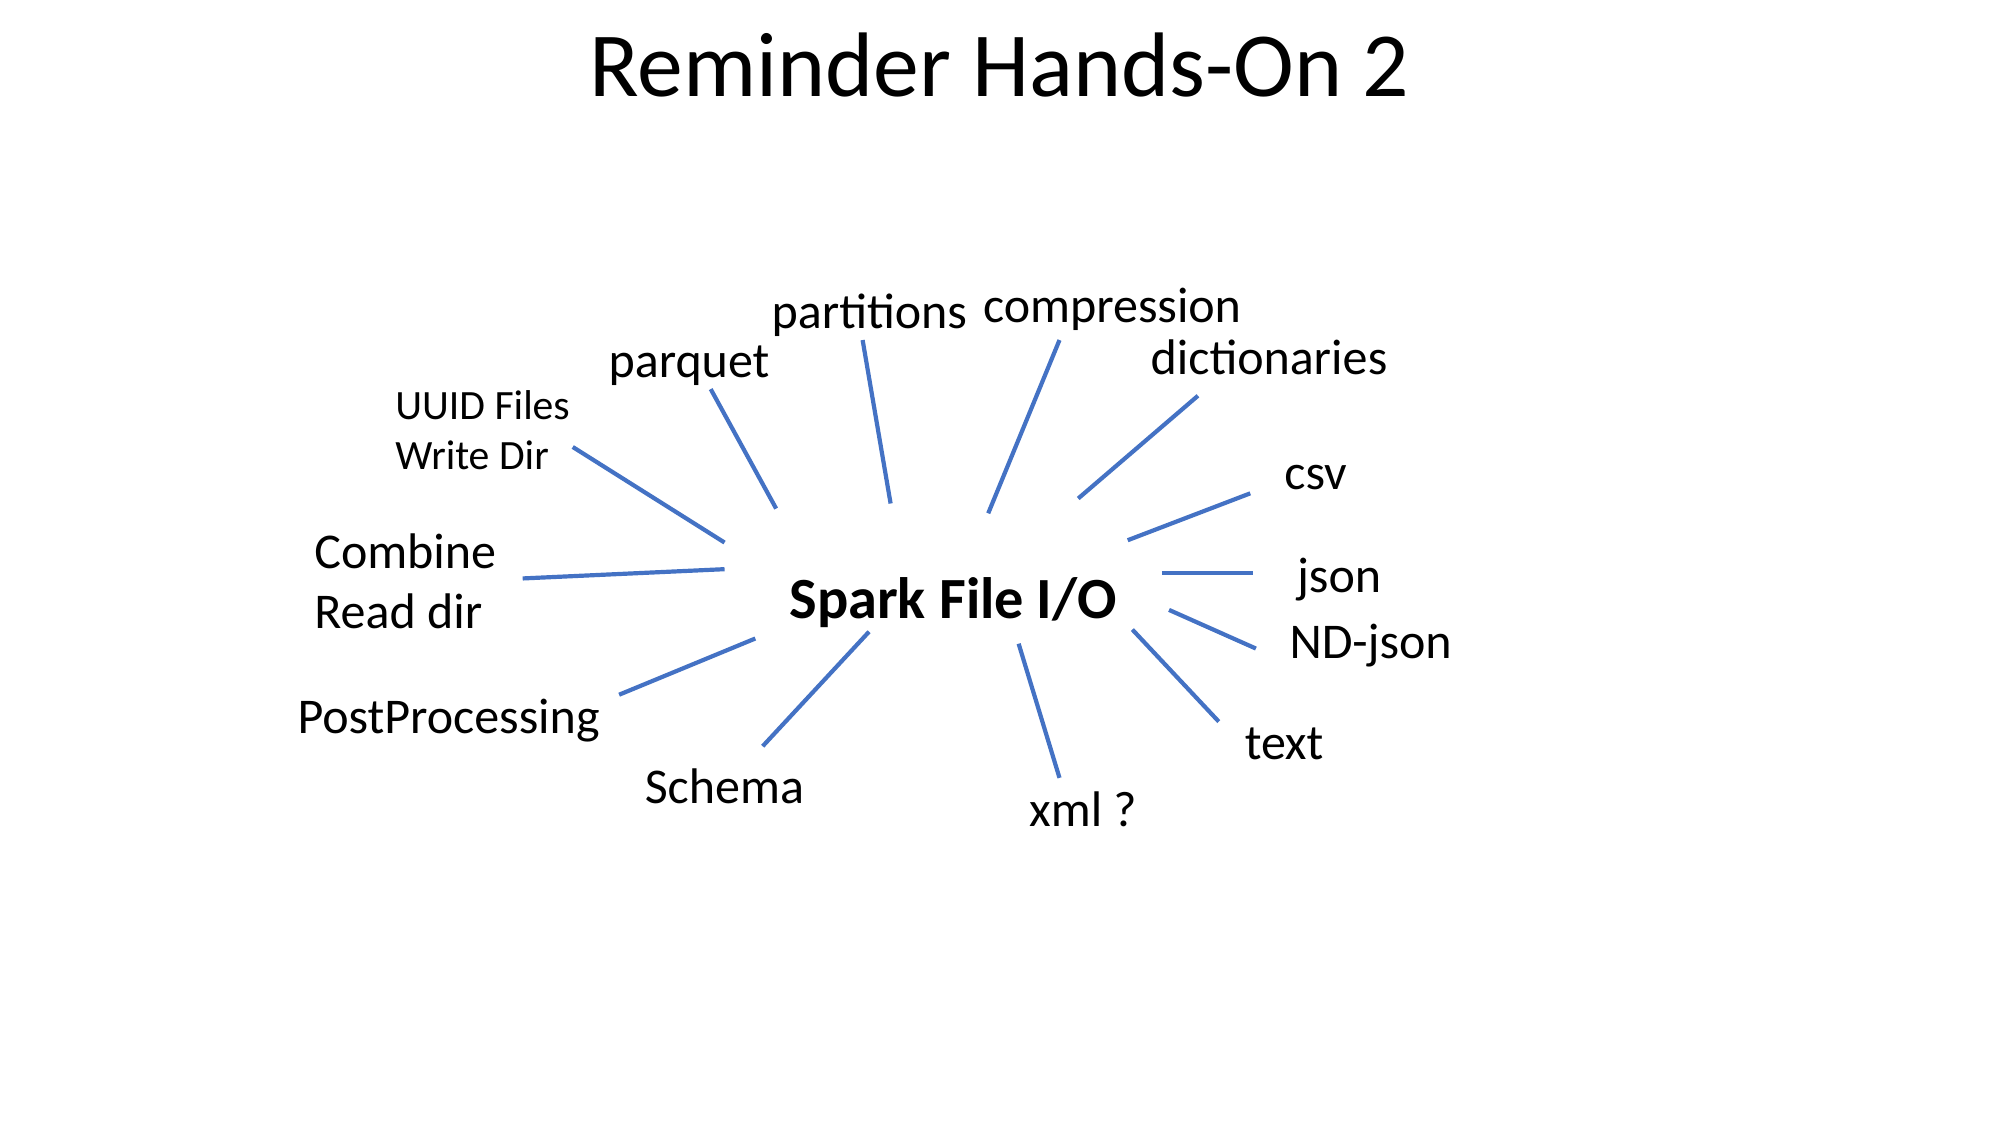

# Reminder Hands-On 2
compression
partitions
dictionaries
parquet
UUID Files
Write Dir
csv
Combine
Read dir
json
Spark File I/O
ND-json
PostProcessing
text
Schema
xml ?